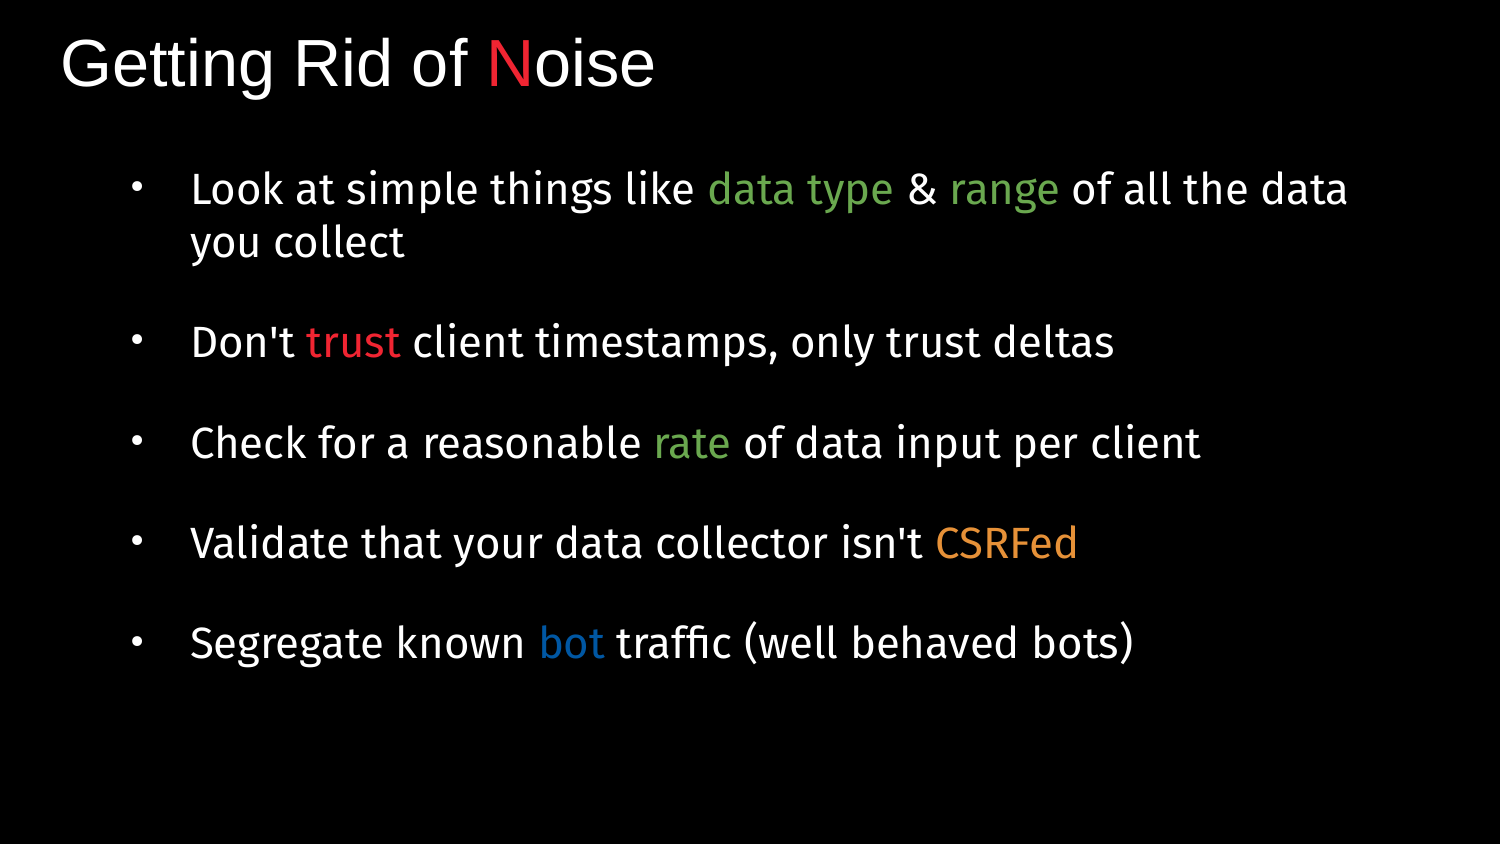

# Getting Rid of Noise
Look at simple things like data type & range of all the data you collect
Don't trust client timestamps, only trust deltas
Check for a reasonable rate of data input per client
Validate that your data collector isn't CSRFed
Segregate known bot traffic (well behaved bots)